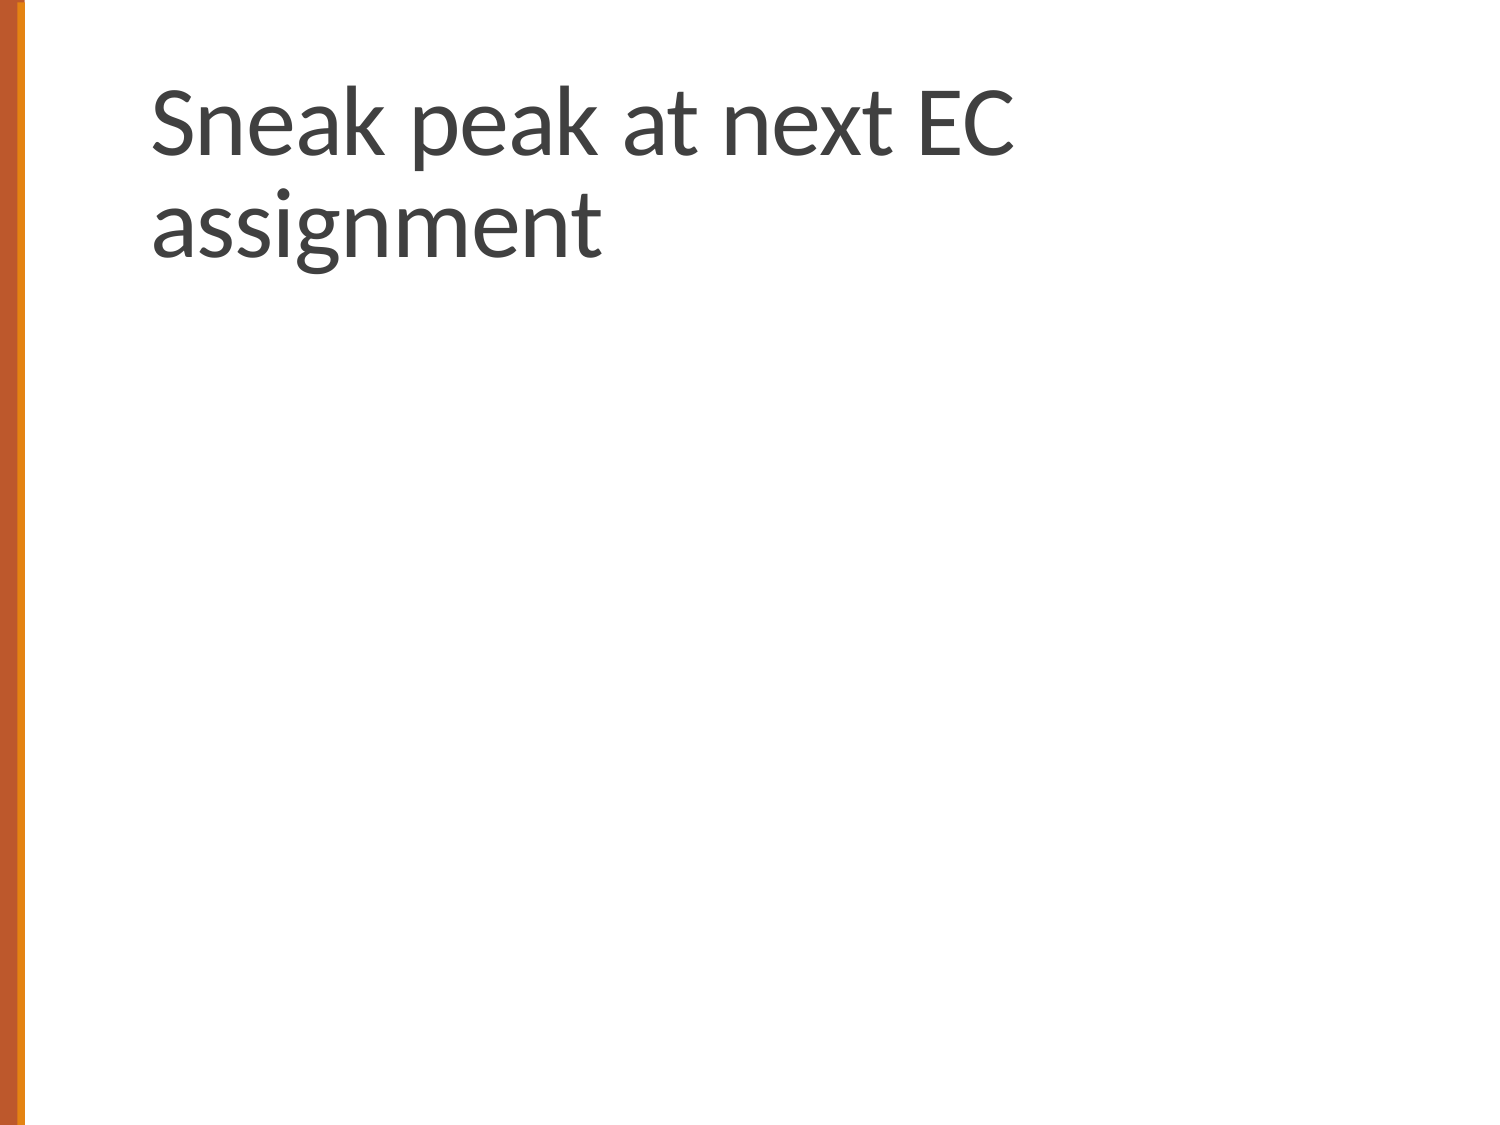

# Sneak peak at next EC assignment